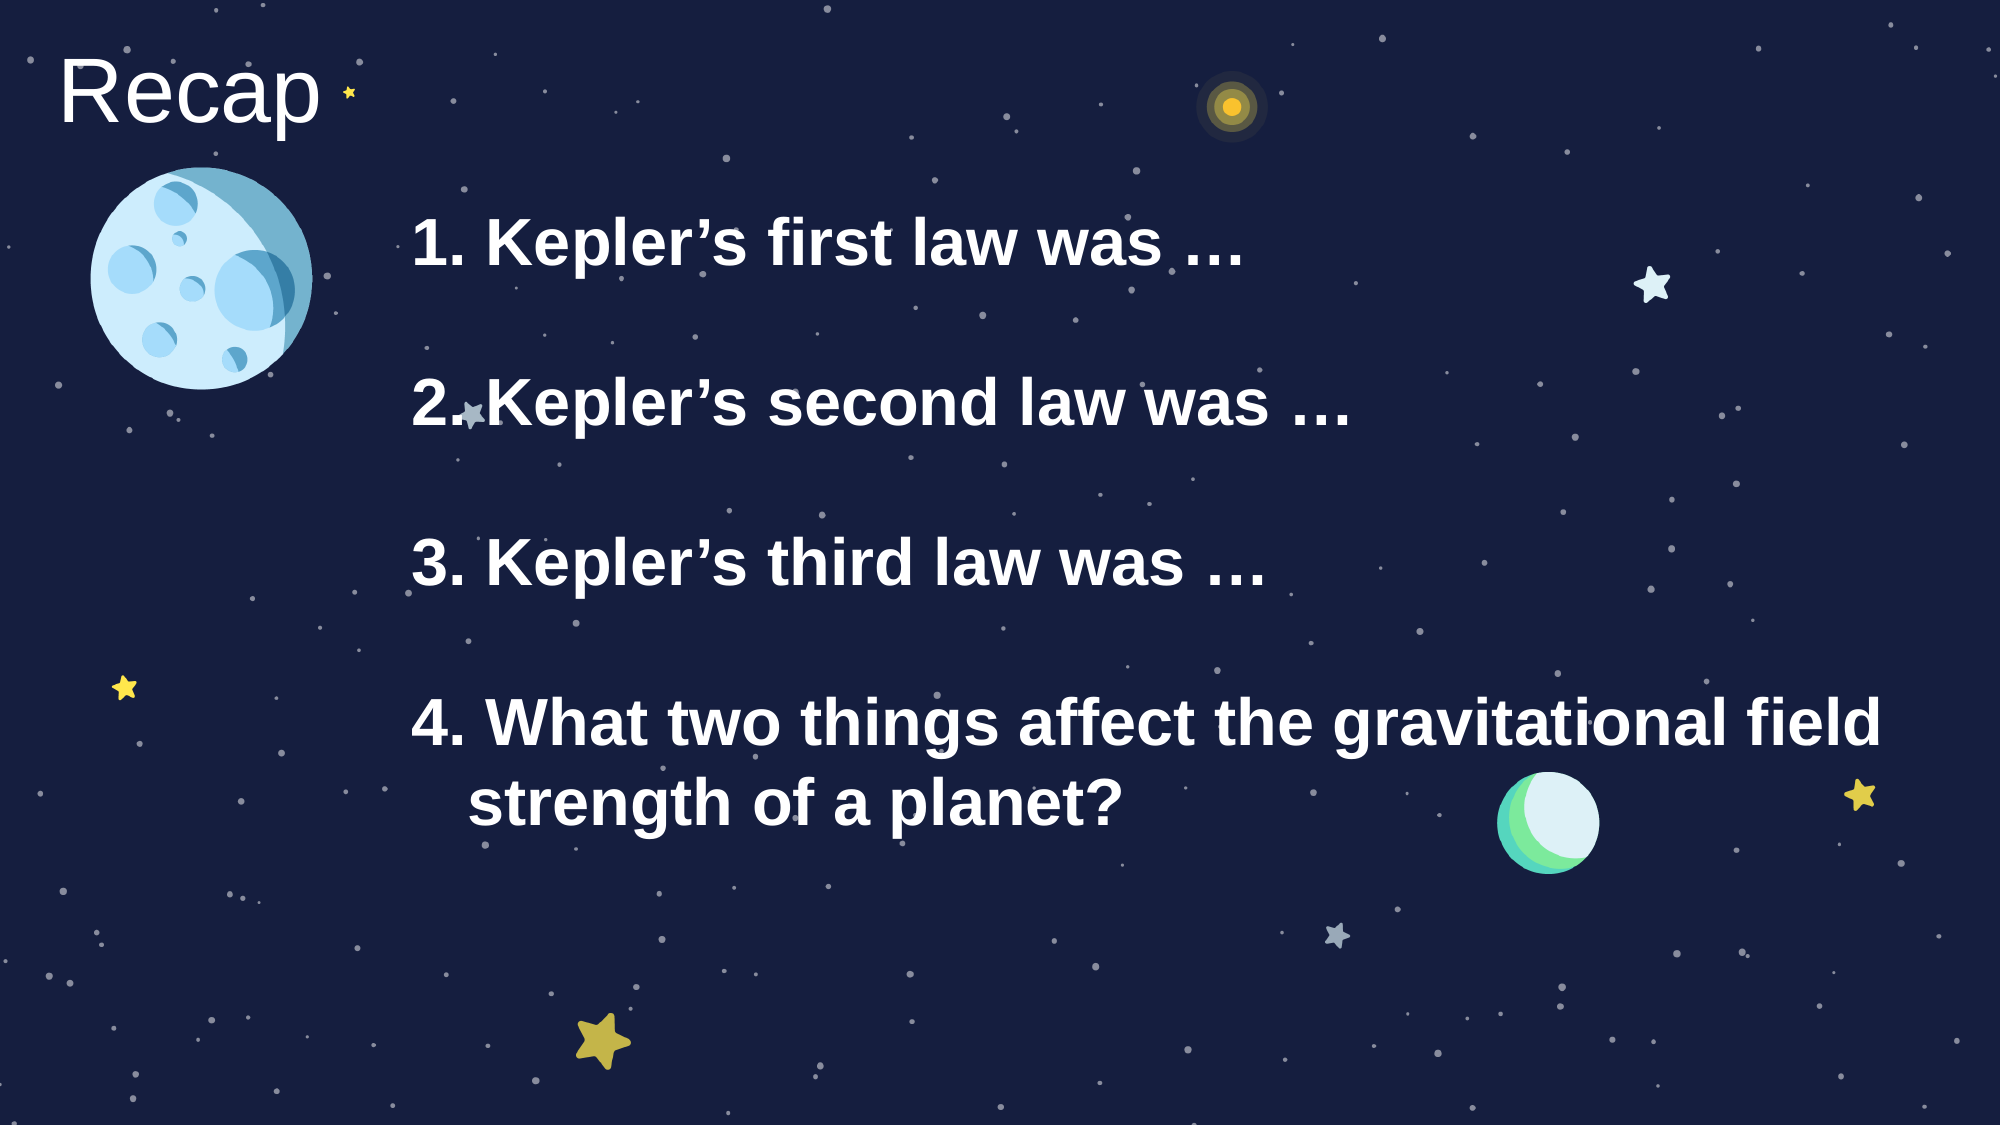

Recap
 Kepler’s first law was …
 Kepler’s second law was …

 Kepler’s third law was …

 What two things affect the gravitational field strength of a planet?